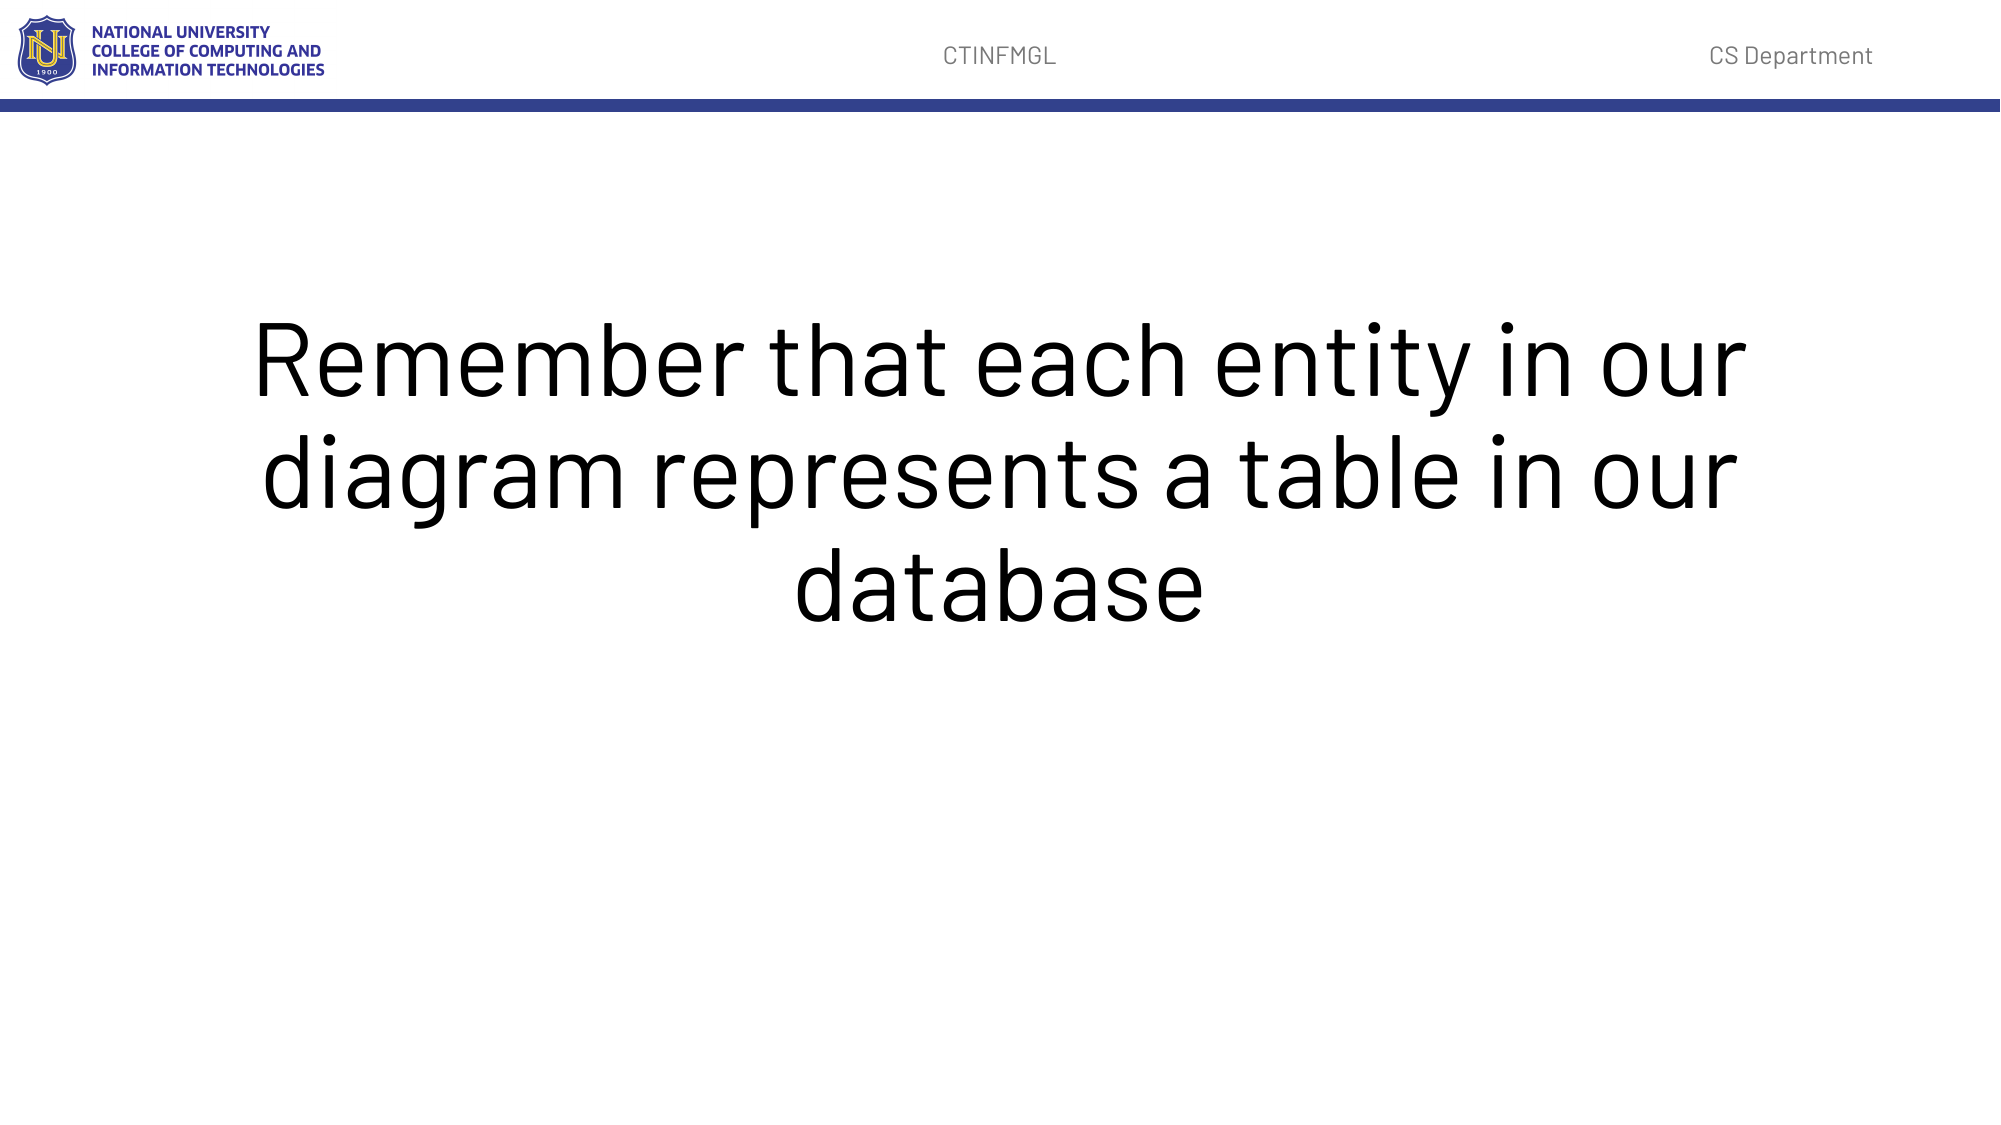

Remember that each entity in our diagram represents a table in our database